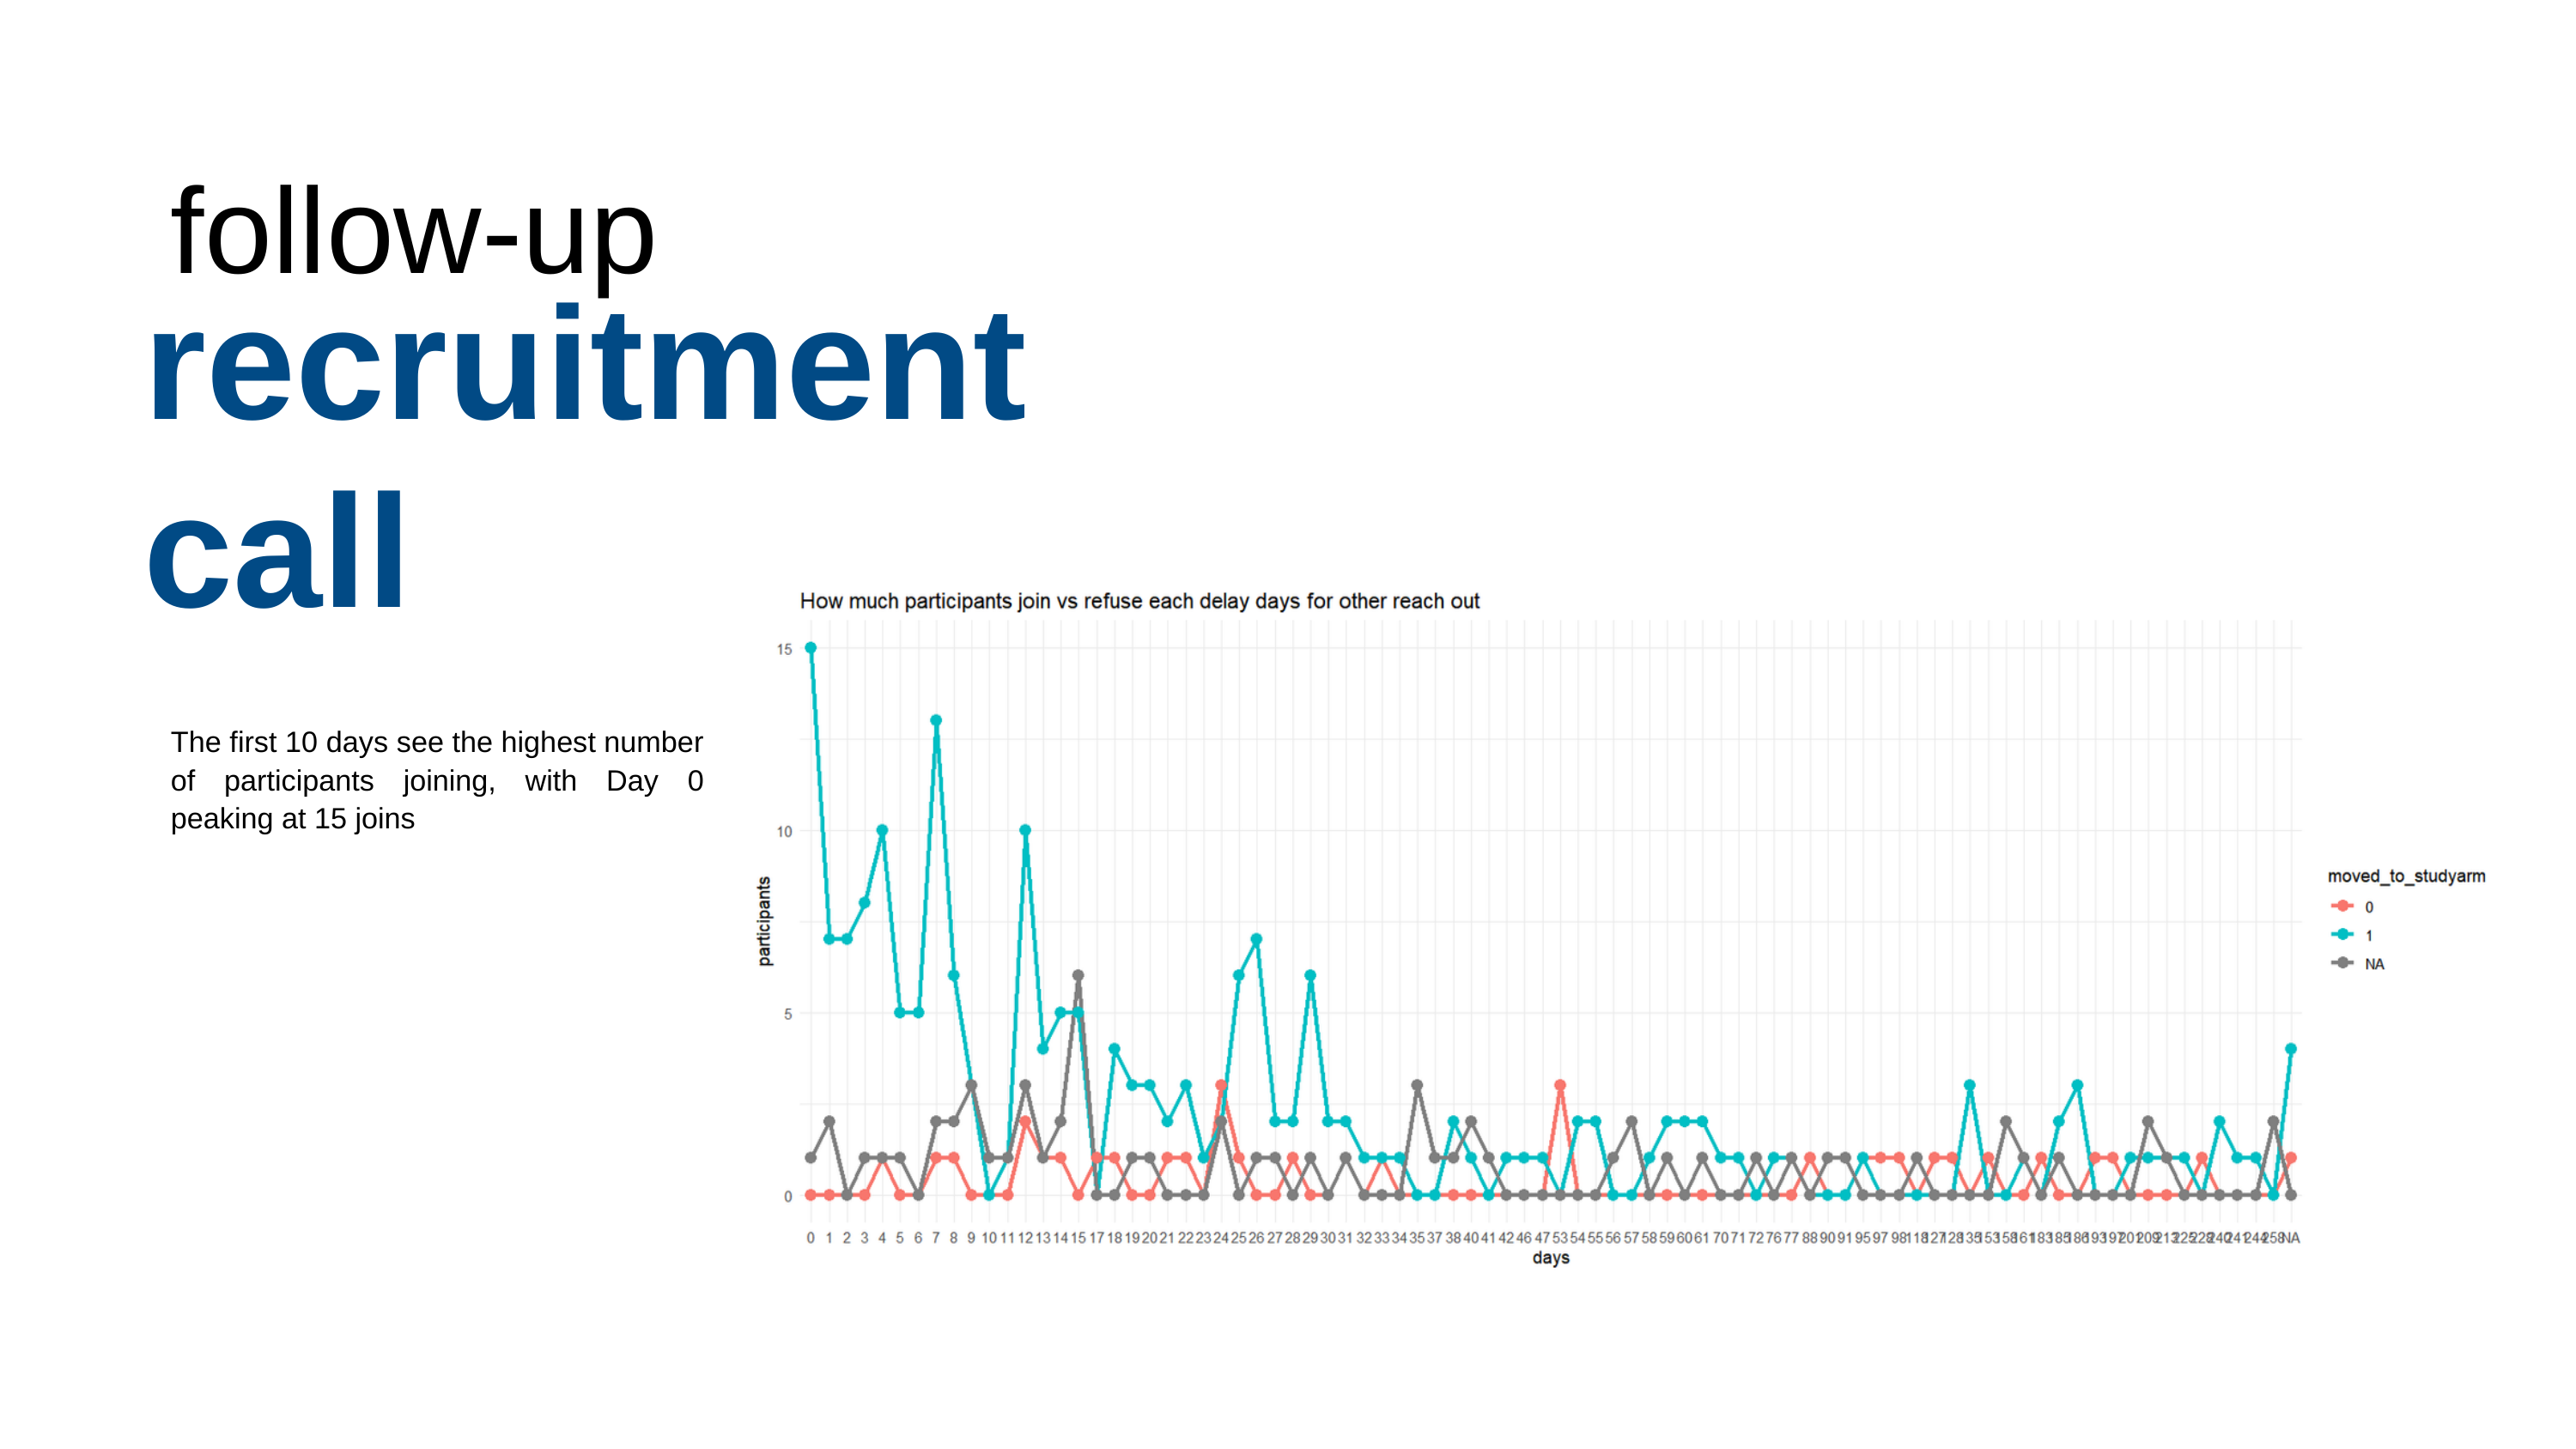

follow-up
recruitment call

The first 10 days see the highest number of participants joining, with Day 0 peaking at 15 joins